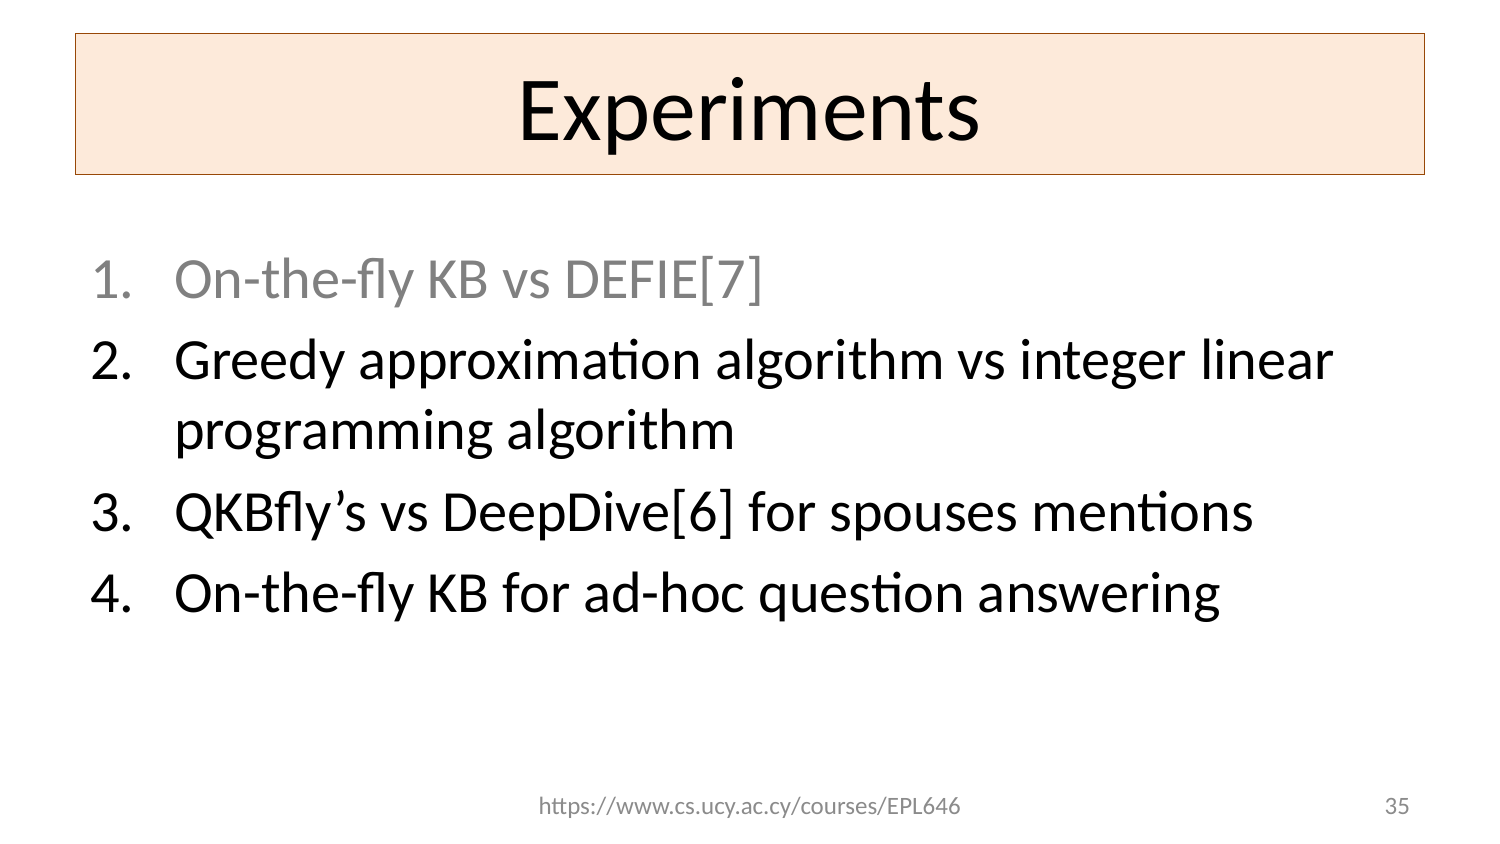

# Experiments
On-the-ﬂy KB vs DEFIE[7]
Greedy approximation algorithm vs integer linear programming algorithm
QKBﬂy’s vs DeepDive[6] for spouses mentions
On-the-ﬂy KB for ad-hoc question answering
https://www.cs.ucy.ac.cy/courses/EPL646
35